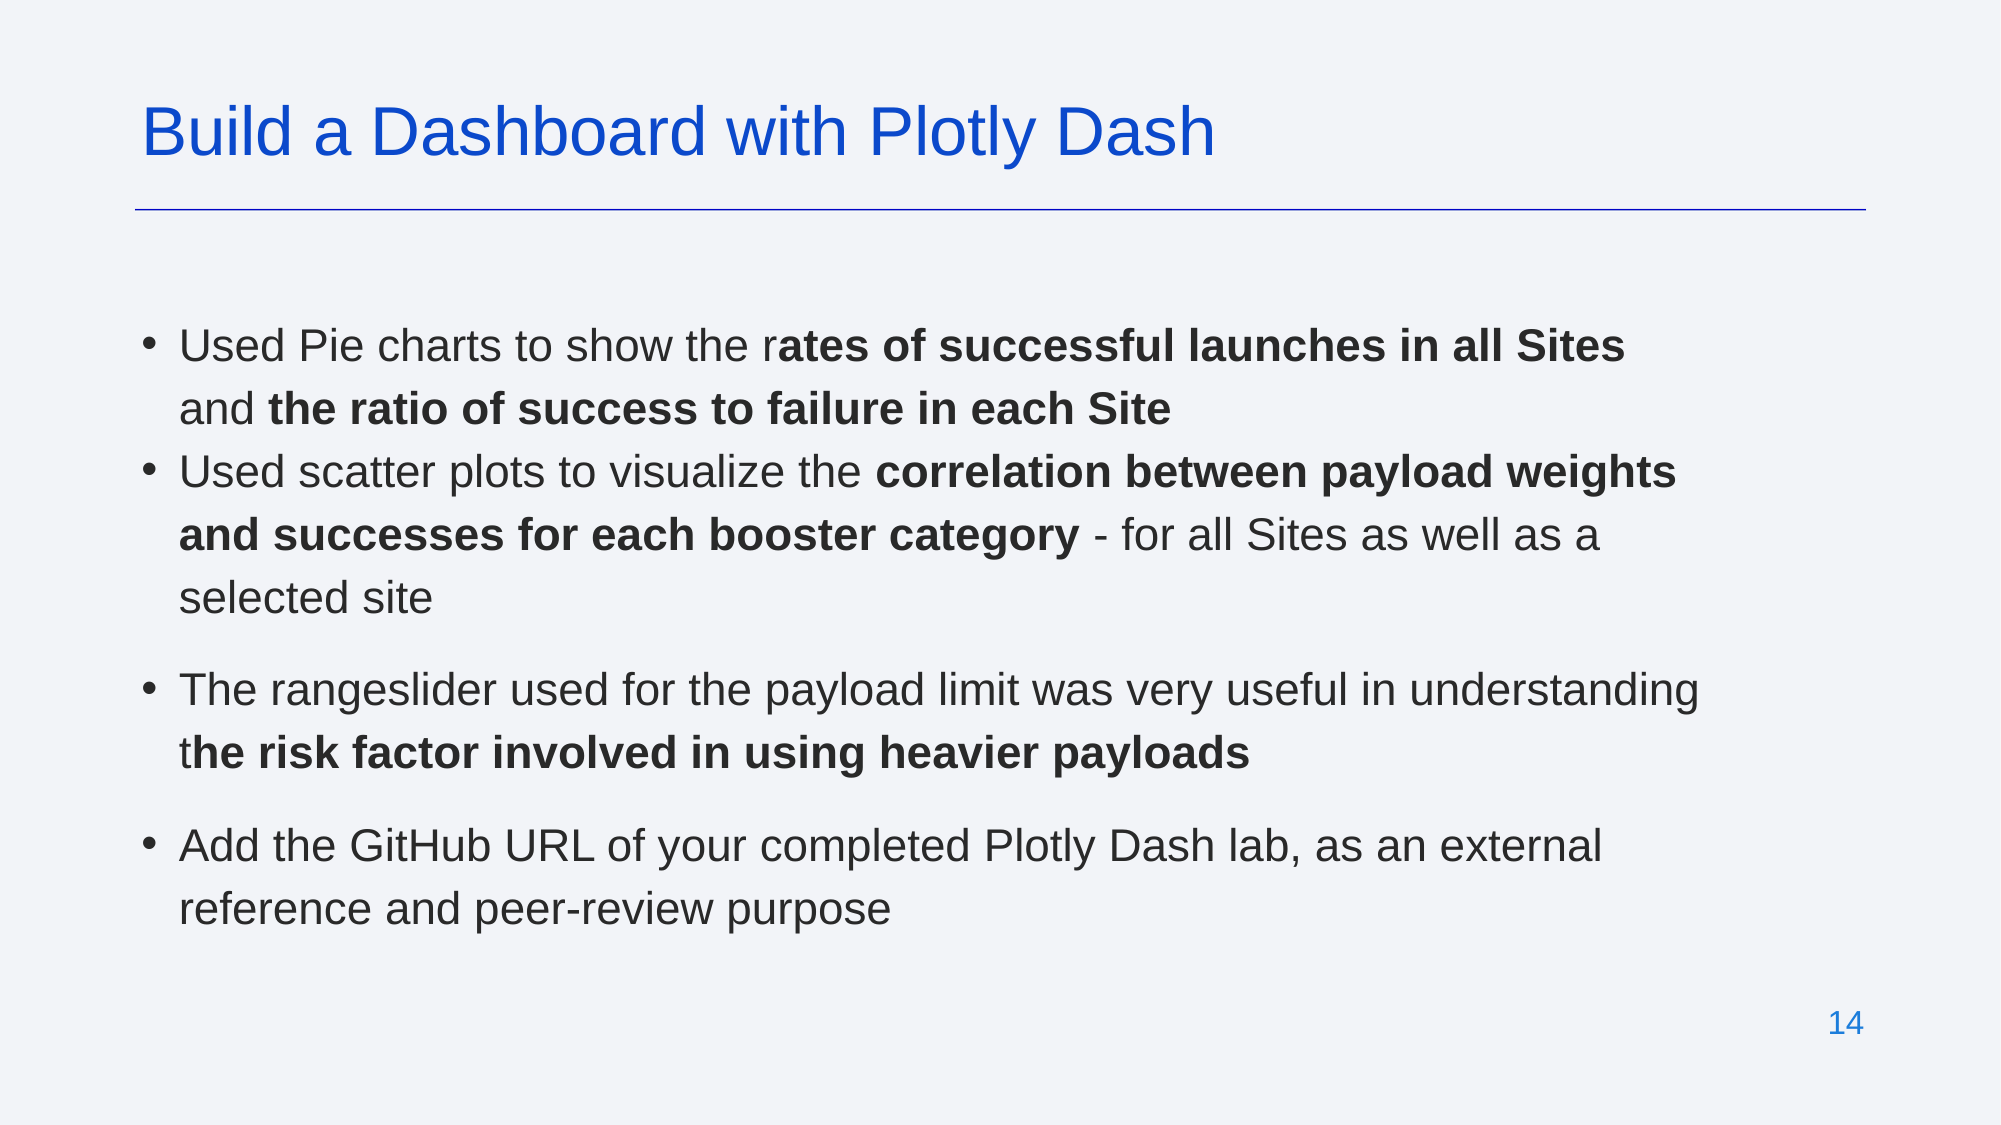

Build a Dashboard with Plotly Dash
Used Pie charts to show the rates of successful launches in all Sites and the ratio of success to failure in each Site
Used scatter plots to visualize the correlation between payload weights and successes for each booster category - for all Sites as well as a selected site
The rangeslider used for the payload limit was very useful in understanding the risk factor involved in using heavier payloads
Add the GitHub URL of your completed Plotly Dash lab, as an external reference and peer-review purpose

14